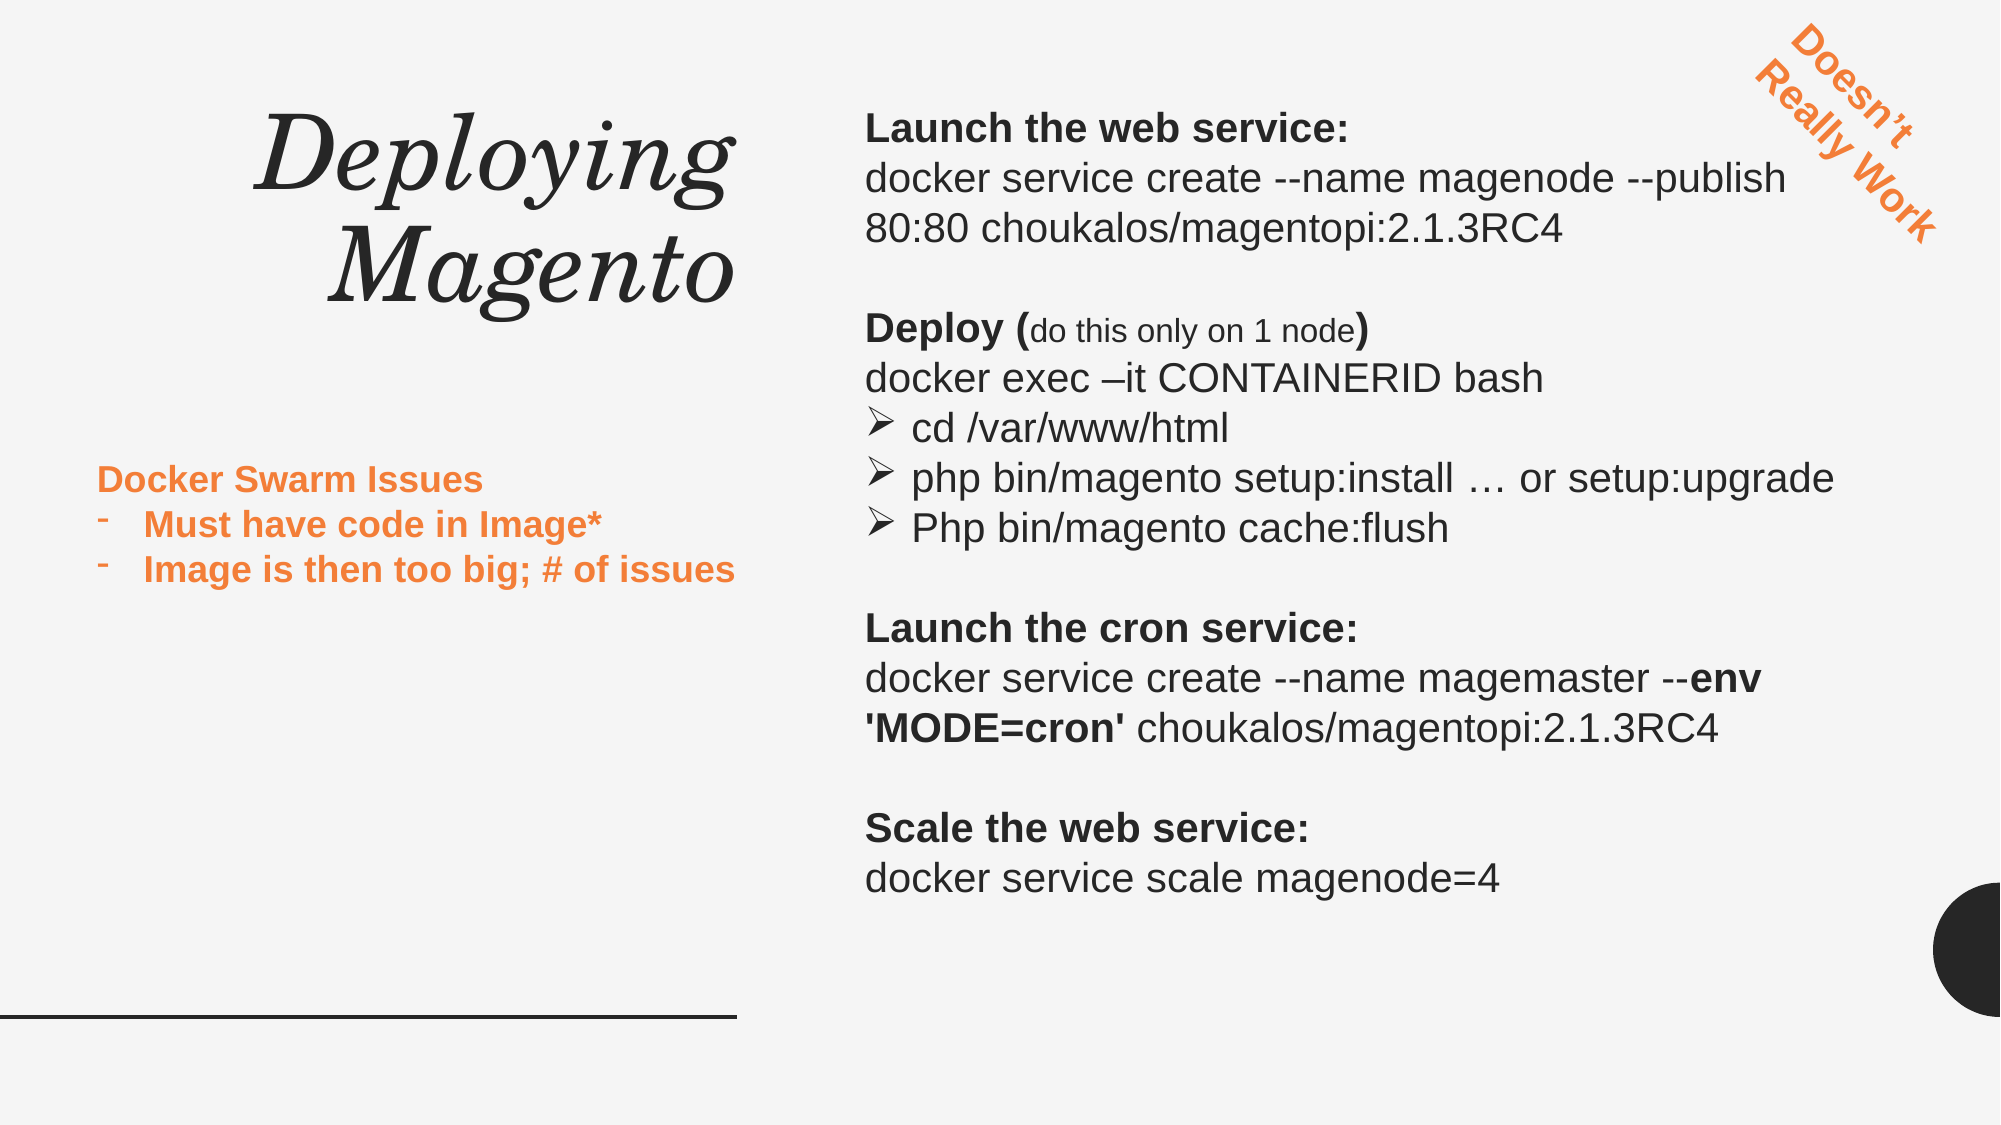

Doesn’t Really Work
# Deploying Magento
Launch the web service:
docker service create --name magenode --publish 80:80 choukalos/magentopi:2.1.3RC4

Deploy (do this only on 1 node)
docker exec –it CONTAINERID bash
cd /var/www/html
php bin/magento setup:install … or setup:upgrade
Php bin/magento cache:flush

Launch the cron service:
docker service create --name magemaster --env 'MODE=cron' choukalos/magentopi:2.1.3RC4

Scale the web service:
docker service scale magenode=4

Docker Swarm Issues
Must have code in Image*
Image is then too big; # of issues